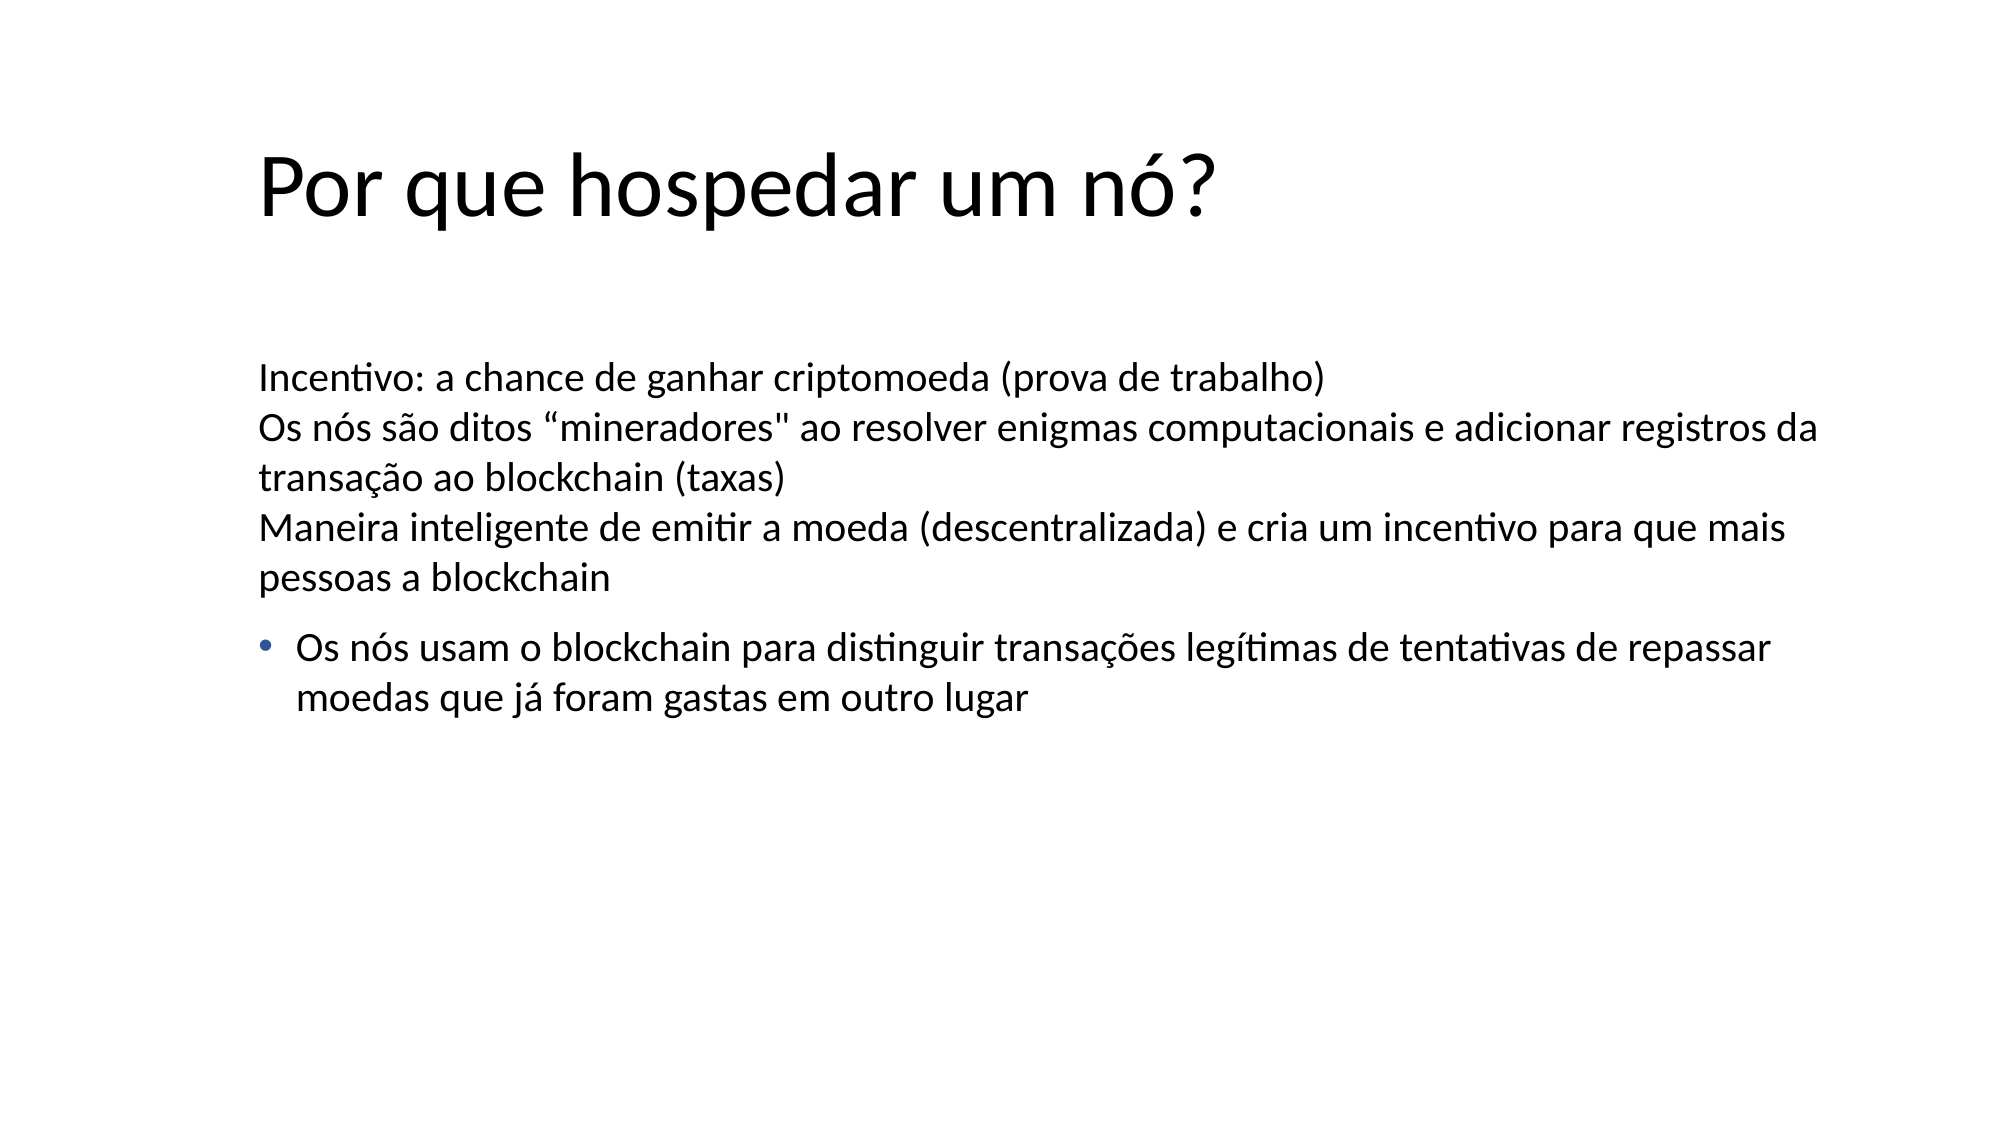

Por que hospedar um nó?
Incentivo: a chance de ganhar criptomoeda (prova de trabalho)
Os nós são ditos “mineradores" ao resolver enigmas computacionais e adicionar registros da transação ao blockchain (taxas)
Maneira inteligente de emitir a moeda (descentralizada) e cria um incentivo para que mais pessoas a blockchain
Os nós usam o blockchain para distinguir transações legítimas de tentativas de repassar moedas que já foram gastas em outro lugar